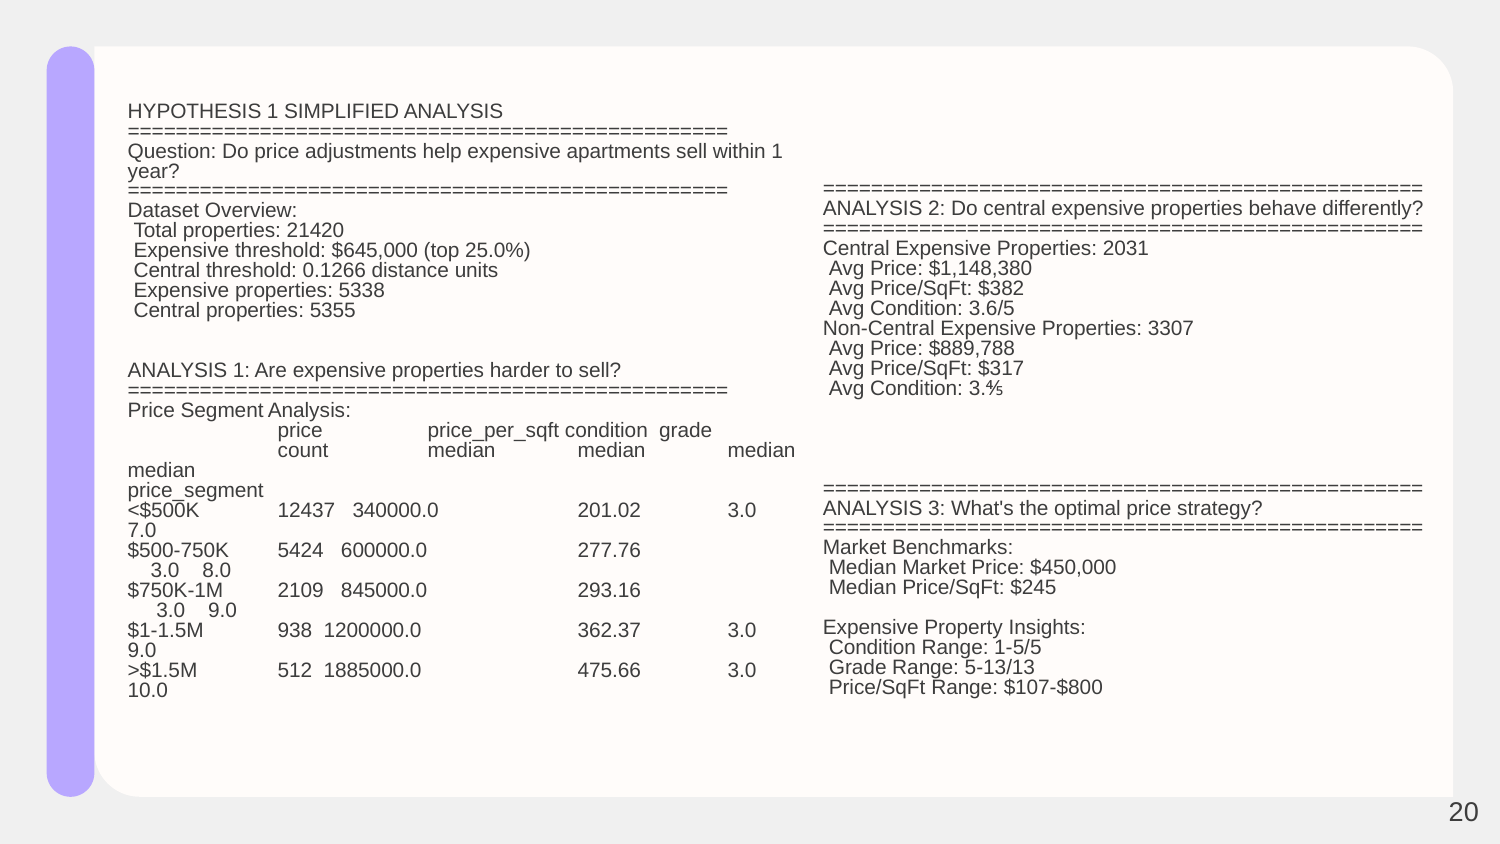

# HYPOTHESIS 1 SIMPLIFIED ANALYSIS
==================================================
Question: Do price adjustments help expensive apartments sell within 1 year?
==================================================
Dataset Overview:
 Total properties: 21420
 Expensive threshold: $645,000 (top 25.0%)
 Central threshold: 0.1266 distance units
 Expensive properties: 5338
 Central properties: 5355

ANALYSIS 1: Are expensive properties harder to sell?
==================================================
Price Segment Analysis:
           	price        	price_per_sqft condition  grade
           	count 	median     	median	median median
price_segment
<$500K     	12437   340000.0     	201.02   	3.0    7.0
$500-750K   	5424   600000.0     	277.76   	                 3.0    8.0
$750K-1M    	2109   845000.0     	293.16   	                  3.0    9.0
$1-1.5M      	938  1200000.0     	362.37   	3.0    9.0
>$1.5M       	512  1885000.0     	475.66   	3.0   10.0

==================================================
ANALYSIS 2: Do central expensive properties behave differently?
==================================================
Central Expensive Properties: 2031
 Avg Price: $1,148,380
 Avg Price/SqFt: $382
 Avg Condition: 3.6/5
Non-Central Expensive Properties: 3307
 Avg Price: $889,788
 Avg Price/SqFt: $317
 Avg Condition: 3.⅘

==================================================
ANALYSIS 3: What's the optimal price strategy?
==================================================
Market Benchmarks:
 Median Market Price: $450,000
 Median Price/SqFt: $245

Expensive Property Insights:
 Condition Range: 1-5/5
 Grade Range: 5-13/13
 Price/SqFt Range: $107-$800
20